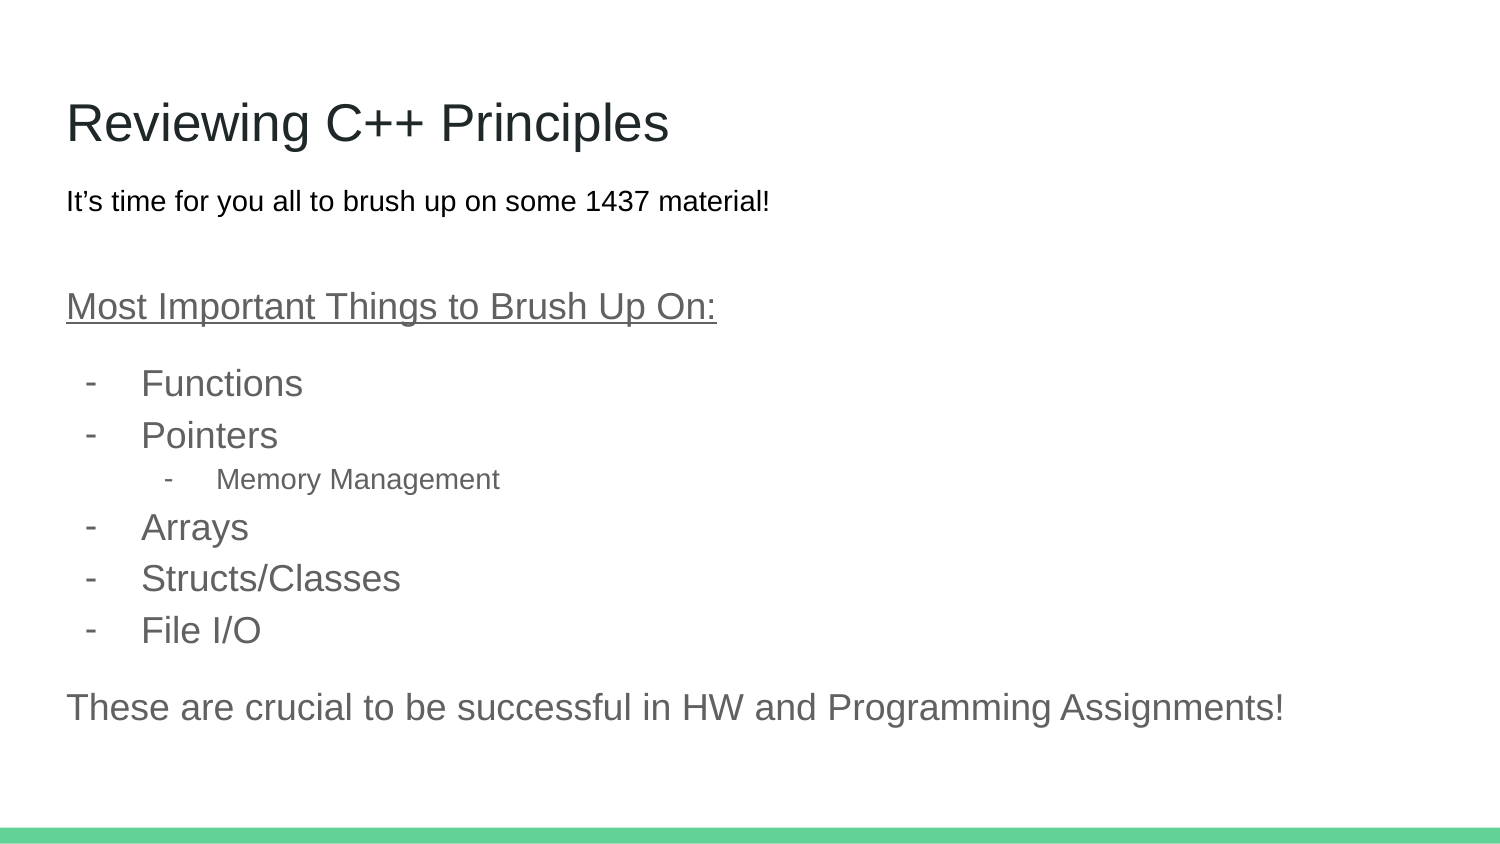

# Reviewing C++ Principles​

It’s time for you all to brush up on some 1437 material!
Most Important Things to Brush Up On:
Functions
Pointers
Memory Management​
Arrays​
Structs/Classes
File I/O​
These are crucial to be successful in HW and Programming Assignments!​